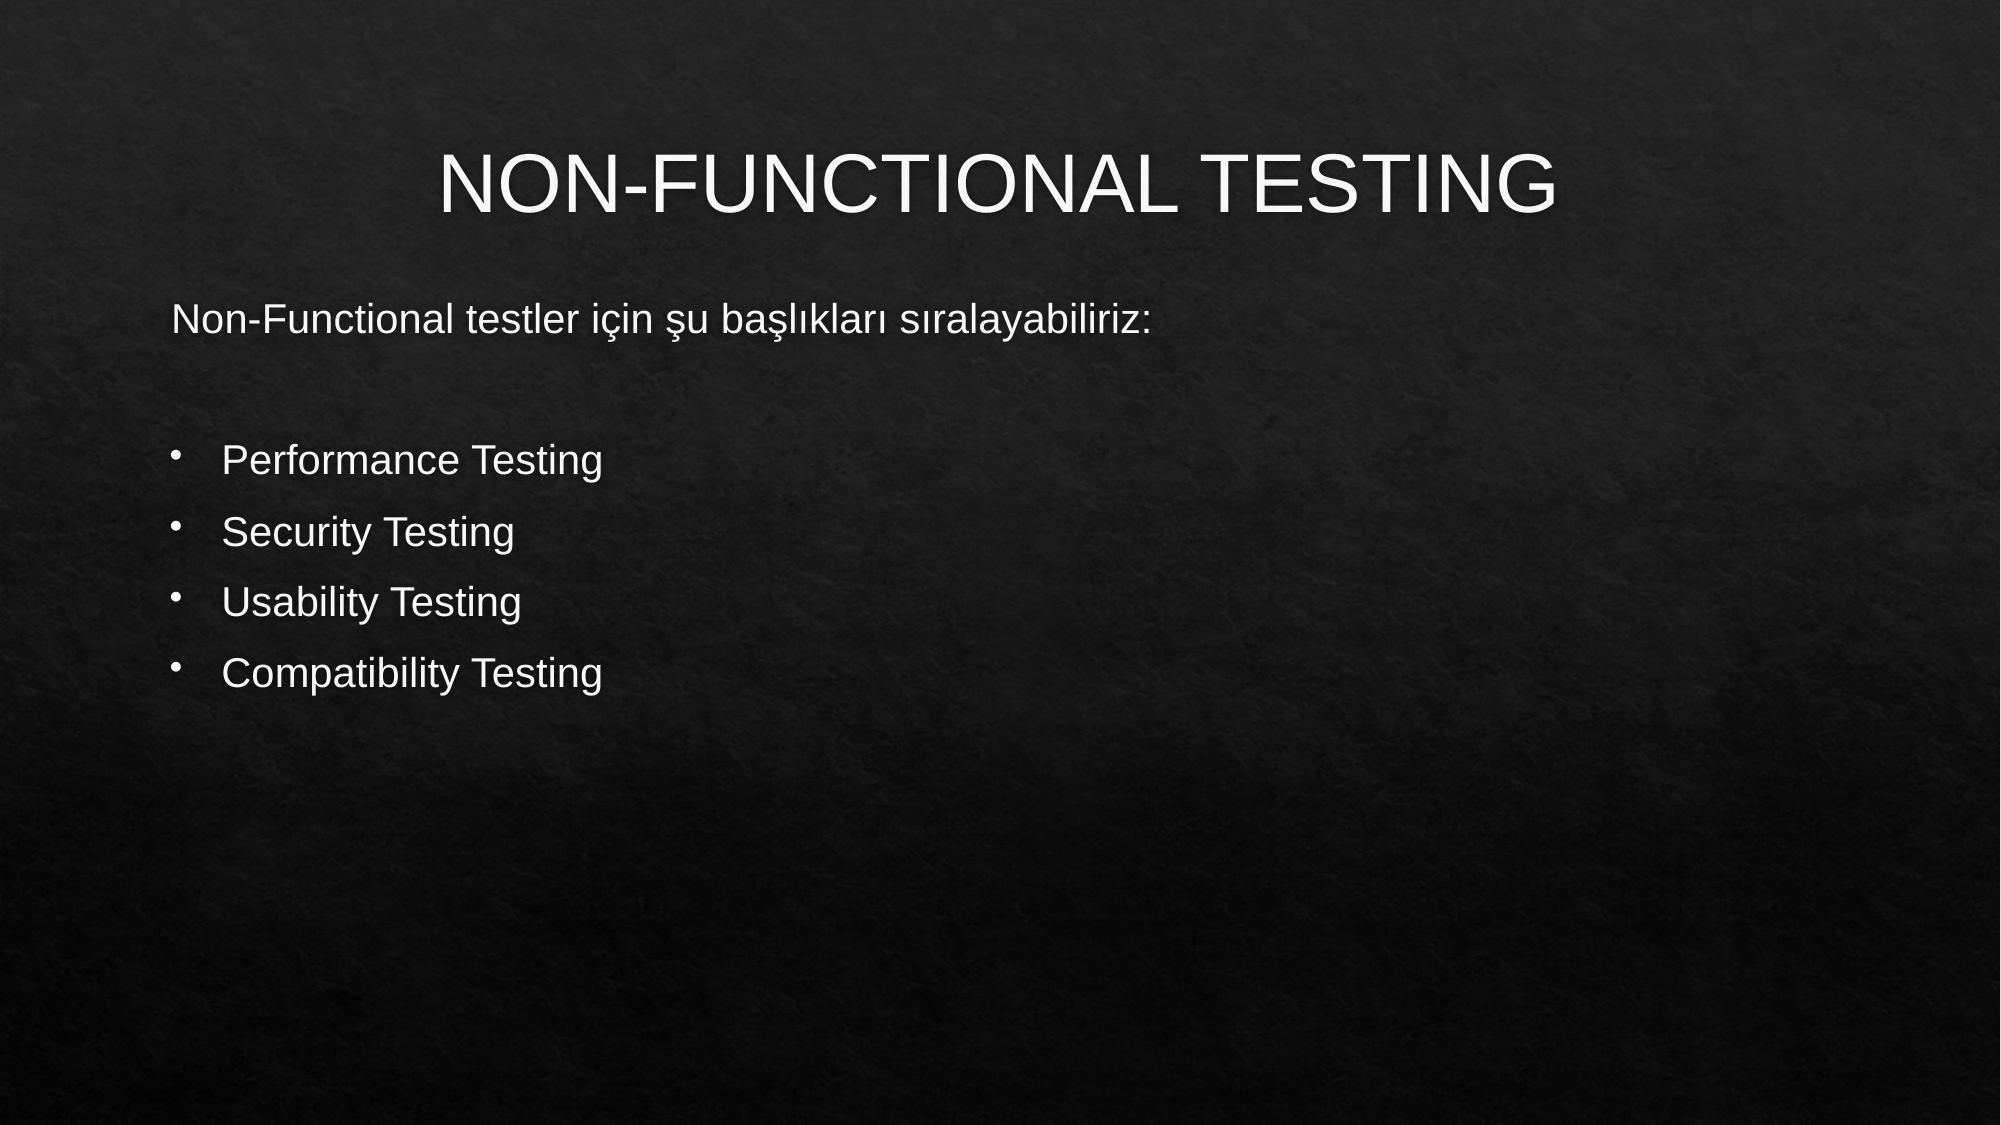

# NON-FUNCTIONAL TESTING
Non-Functional testler için şu başlıkları sıralayabiliriz:

Performance Testing
Security Testing
Usability Testing
Compatibility Testing